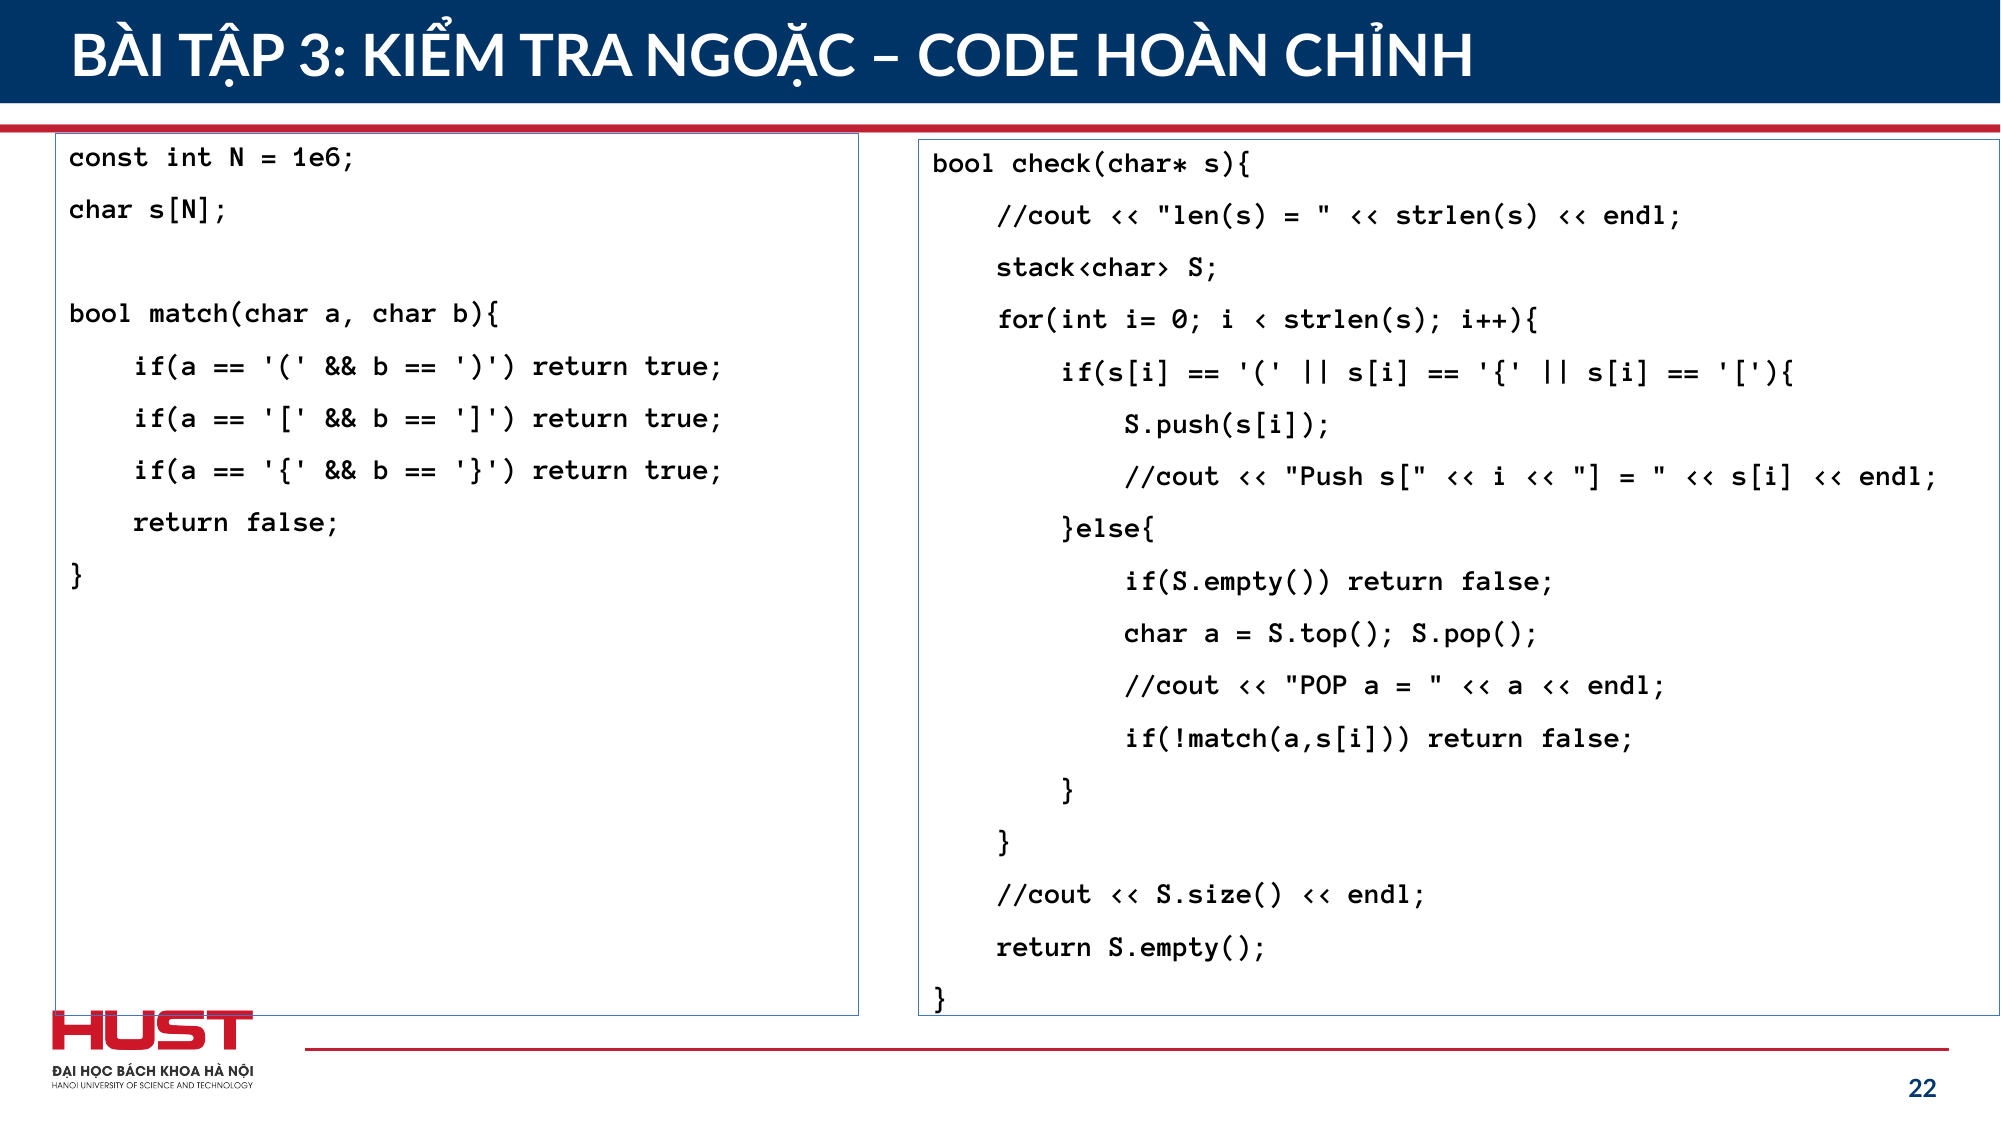

# BÀI TẬP 3: KIỂM TRA NGOẶC – CODE HOÀN CHỈNH
const int N = 1e6;
char s[N];

bool match(char a, char b){
    if(a == '(' && b == ')') return true;
    if(a == '[' && b == ']') return true;
    if(a == '{' && b == '}') return true;
    return false;
}
bool check(char* s){
    //cout << "len(s) = " << strlen(s) << endl;
    stack<char> S;
    for(int i= 0; i < strlen(s); i++){
        if(s[i] == '(' || s[i] == '{' || s[i] == '['){
            S.push(s[i]);
            //cout << "Push s[" << i << "] = " << s[i] << endl;
        }else{
            if(S.empty()) return false;
            char a = S.top(); S.pop();
            //cout << "POP a = " << a << endl;
            if(!match(a,s[i])) return false;
        }
    }
    //cout << S.size() << endl;
    return S.empty();
}
22